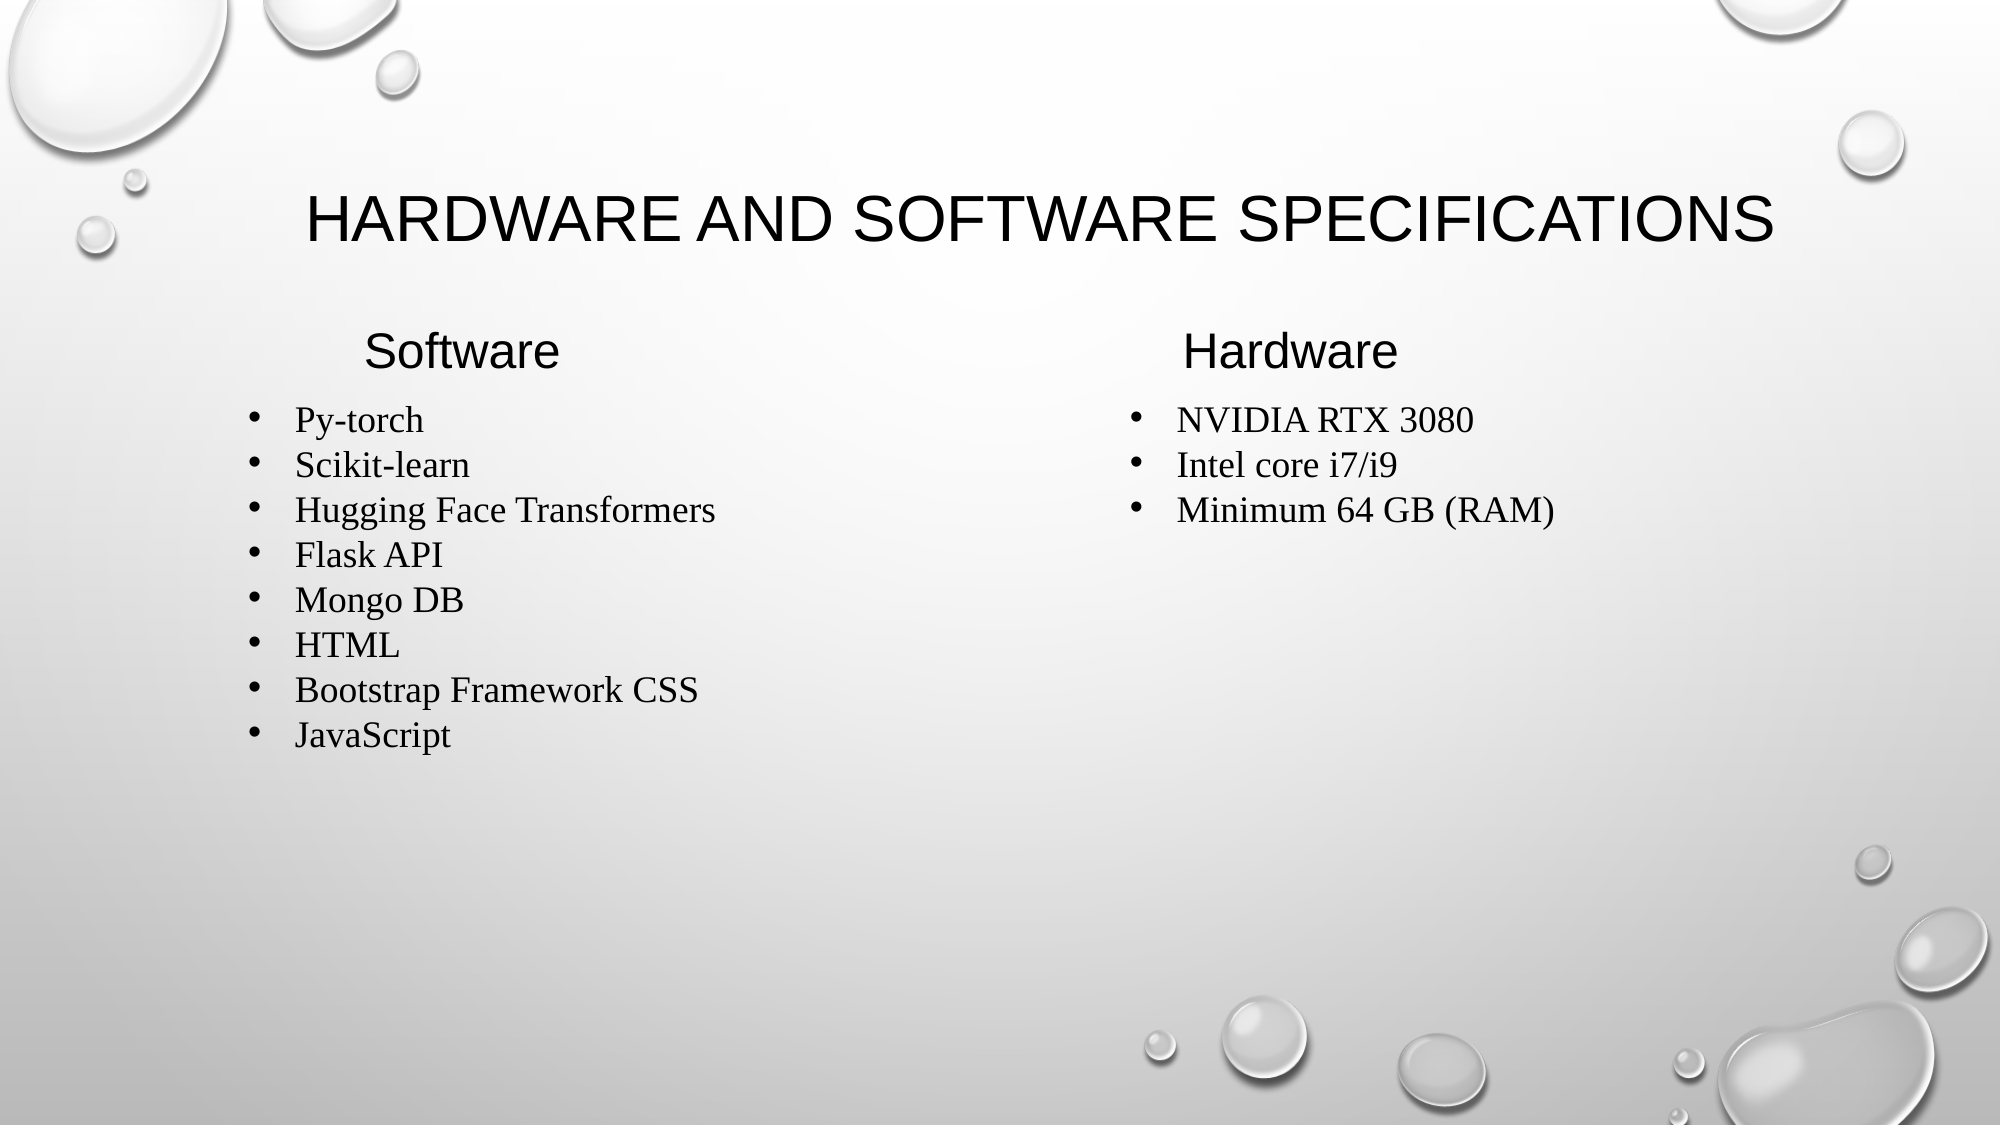

# Hardware and software specifications
Software
Hardware
Py-torch
Scikit-learn
Hugging Face Transformers
Flask API
Mongo DB
HTML
Bootstrap Framework CSS
JavaScript

NVIDIA RTX 3080
Intel core i7/i9
Minimum 64 GB (RAM)